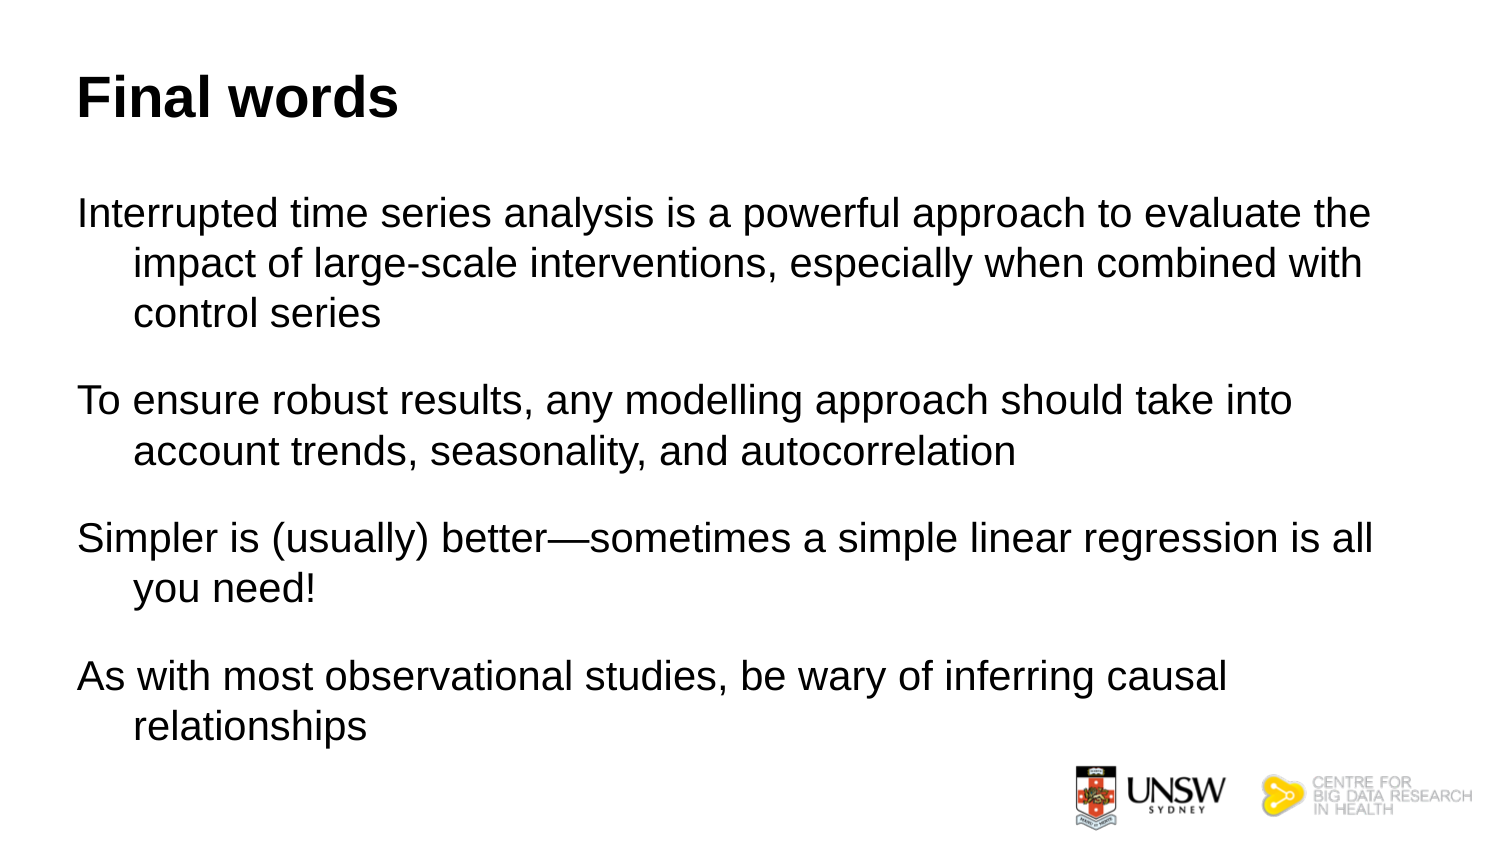

# Final words
Interrupted time series analysis is a powerful approach to evaluate the impact of large-scale interventions, especially when combined with control series
To ensure robust results, any modelling approach should take into account trends, seasonality, and autocorrelation
Simpler is (usually) better—sometimes a simple linear regression is all you need!
As with most observational studies, be wary of inferring causal relationships